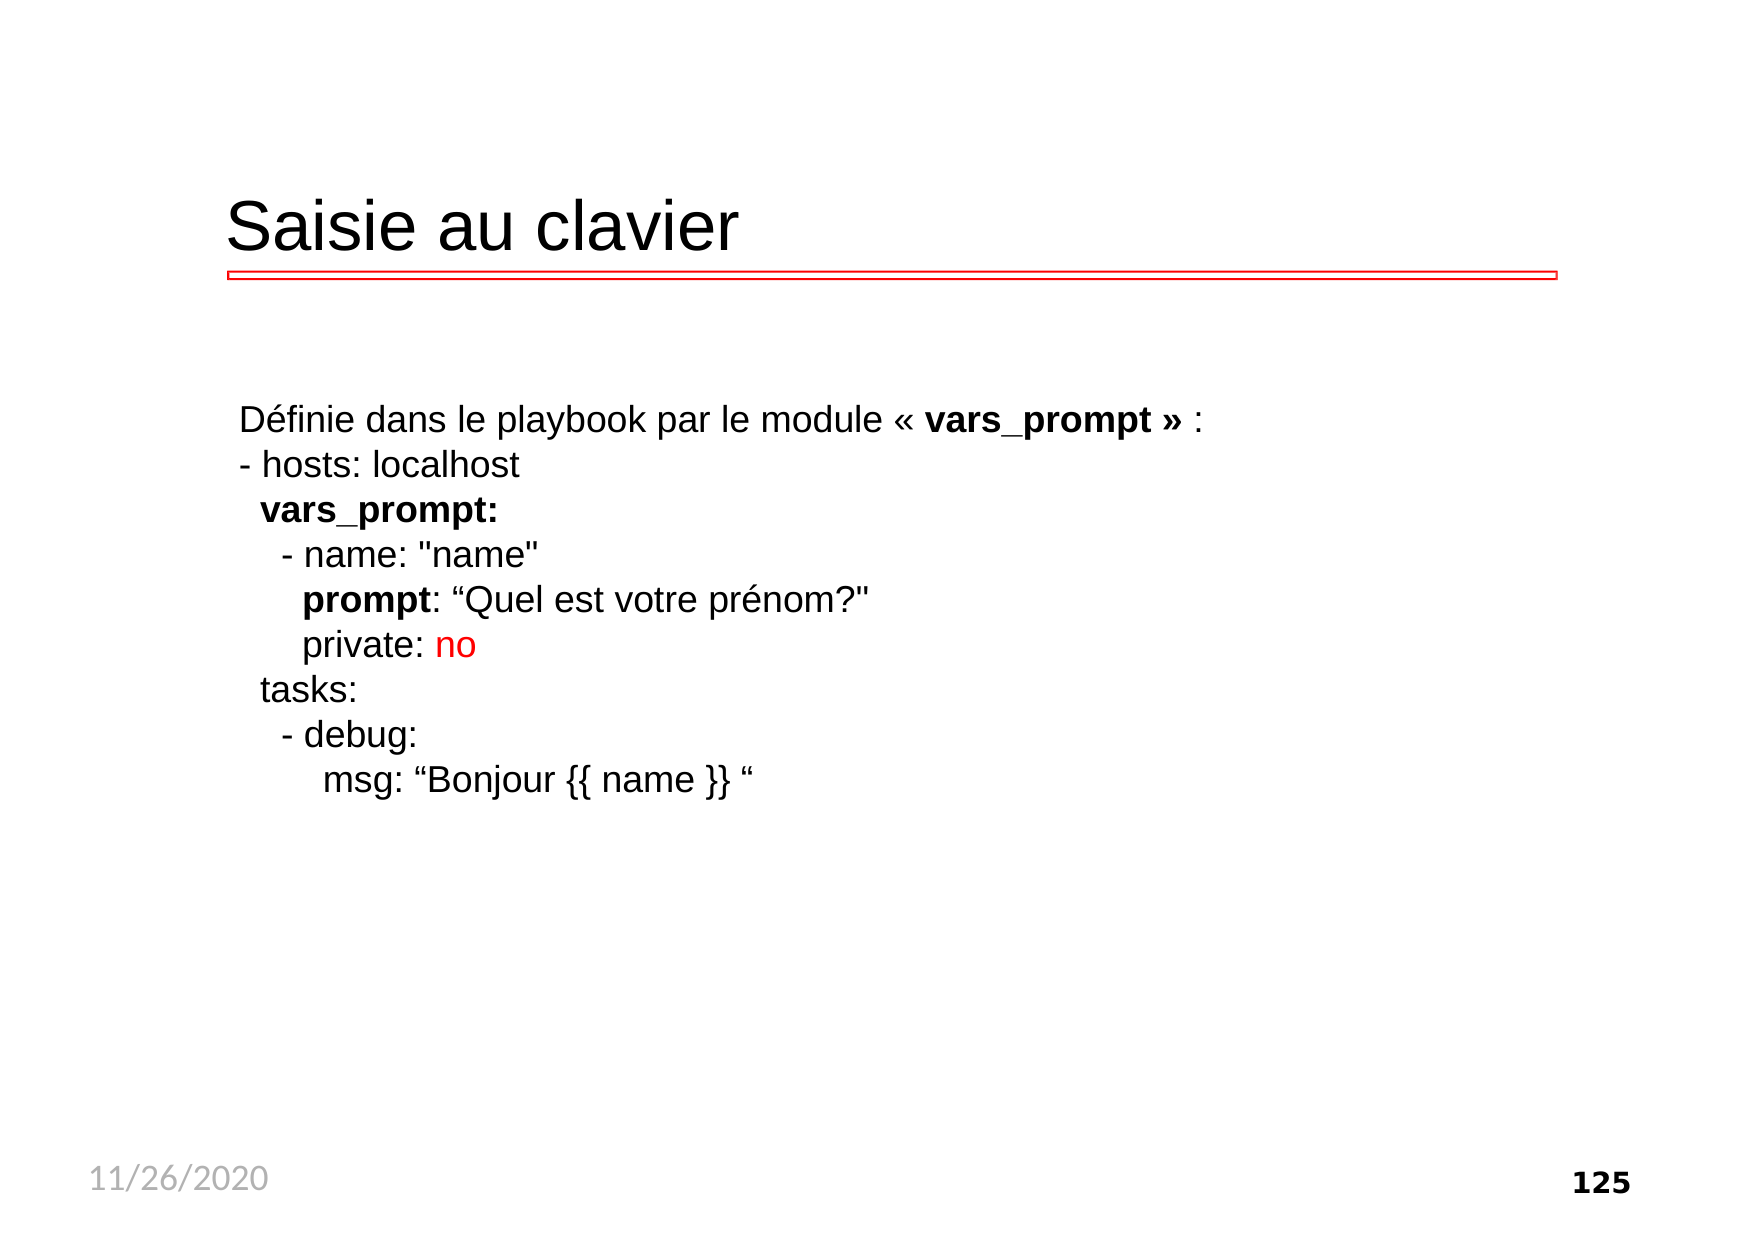

# Saisie au clavier
Définie dans le playbook par le module « vars_prompt » :
- hosts: localhost
  vars_prompt:
    - name: "name"
      prompt: “Quel est votre prénom?"
      private: no
  tasks:
    - debug:
        msg: “Bonjour {{ name }} “
11/26/2020
125